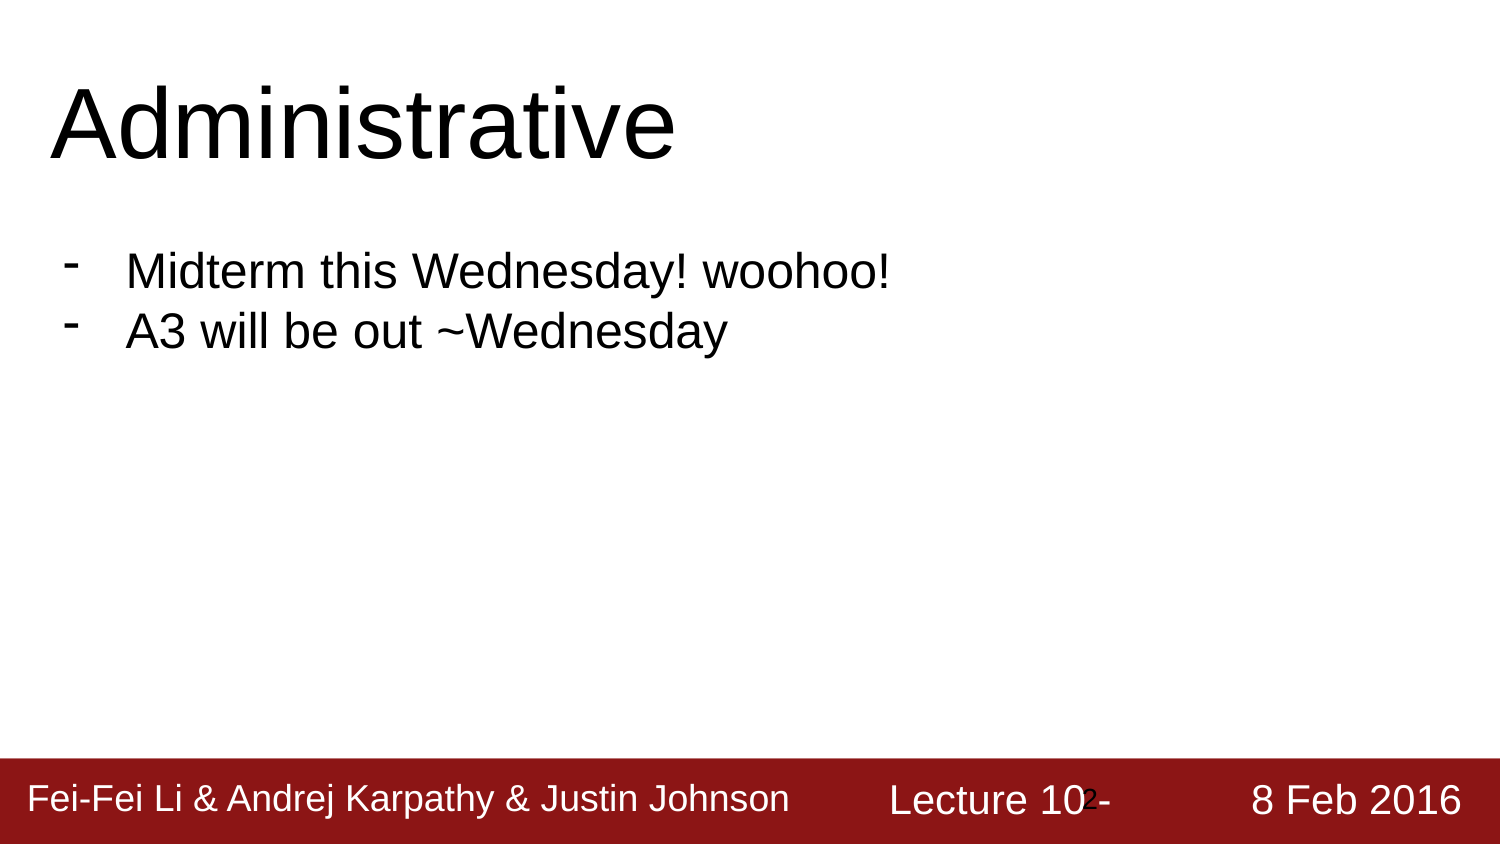

Administrative

Midterm this Wednesday! woohoo!
A3 will be out ~Wednesday

2